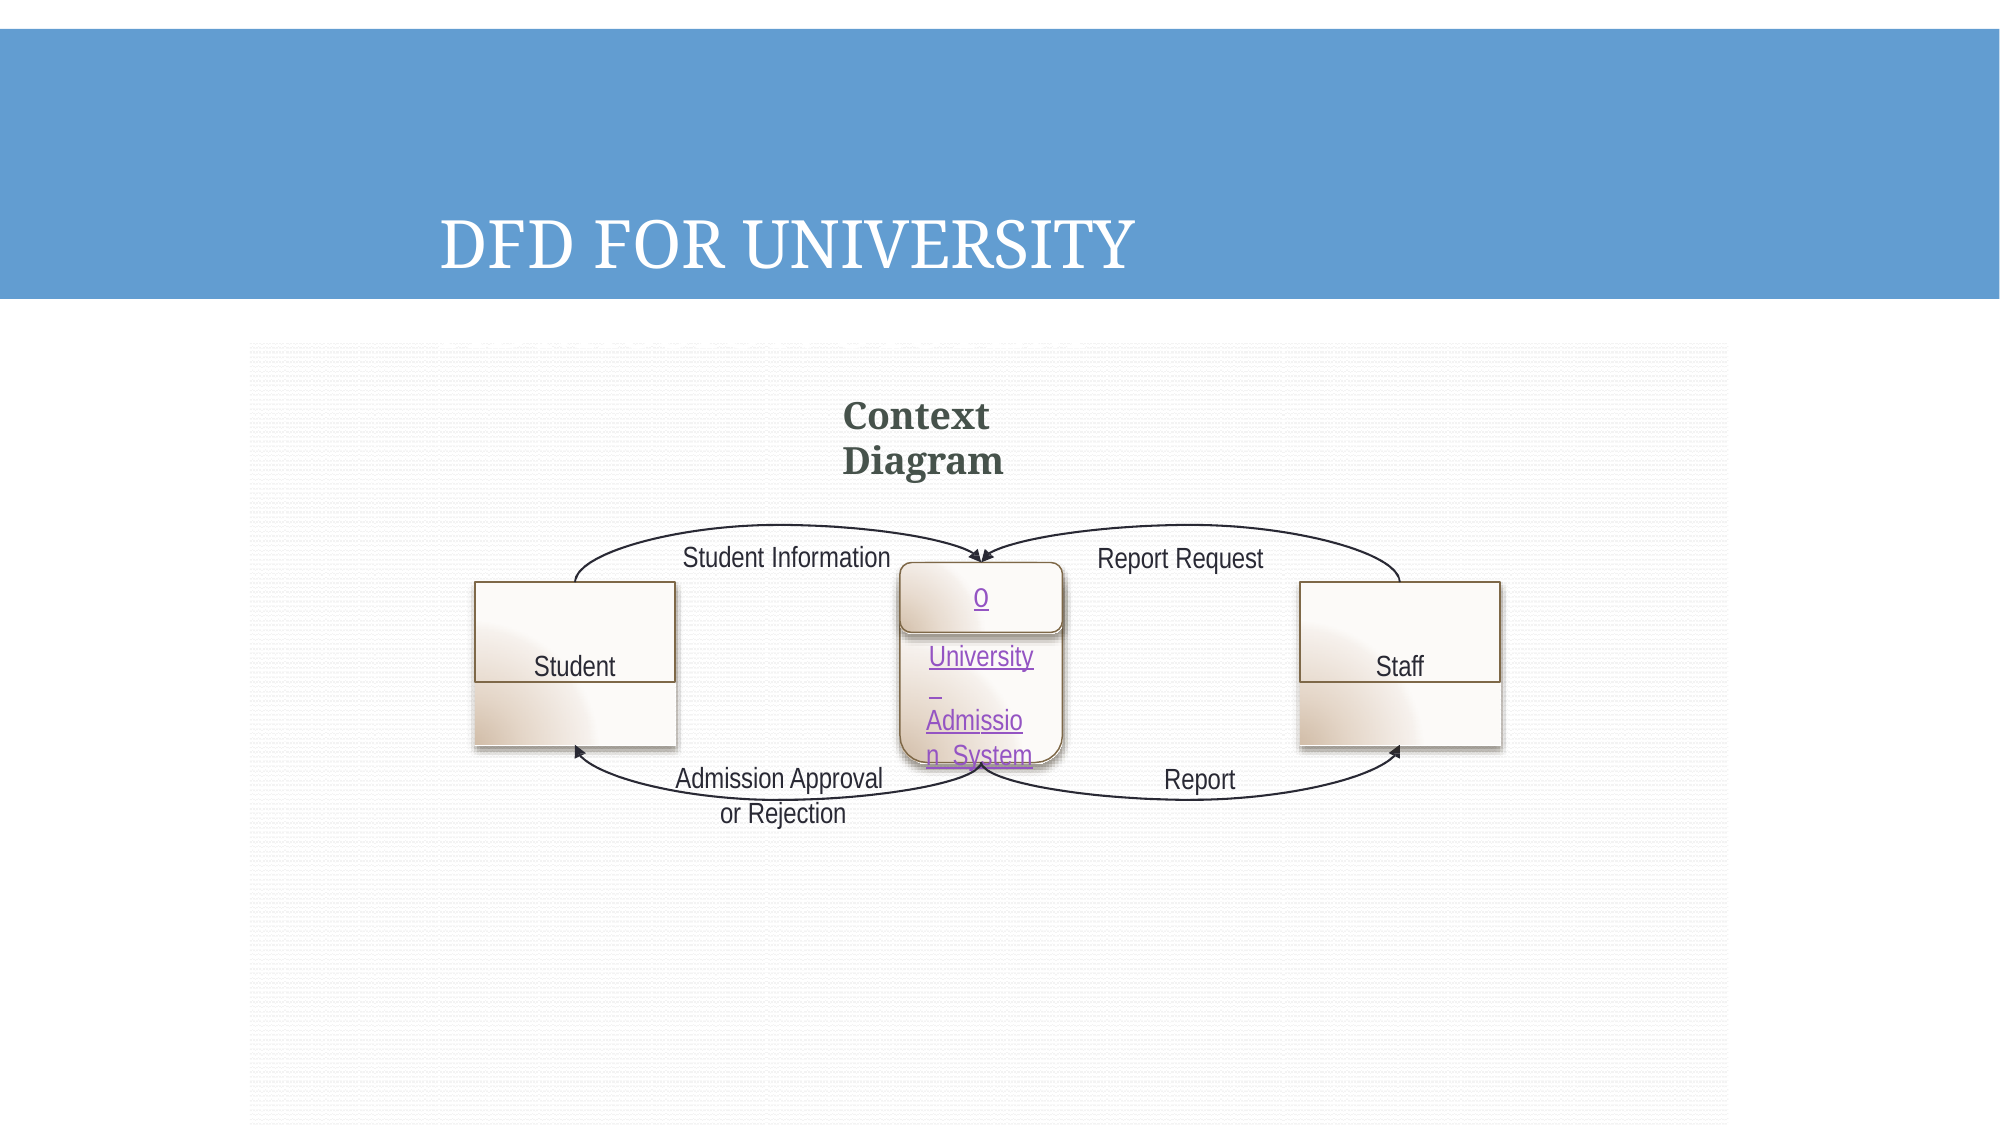

# DFD for University Admission System

Context Diagram

Student Information
Report Request

0
University  Admission  System

Student

Staff

Admission Approval  or Rejection
Report